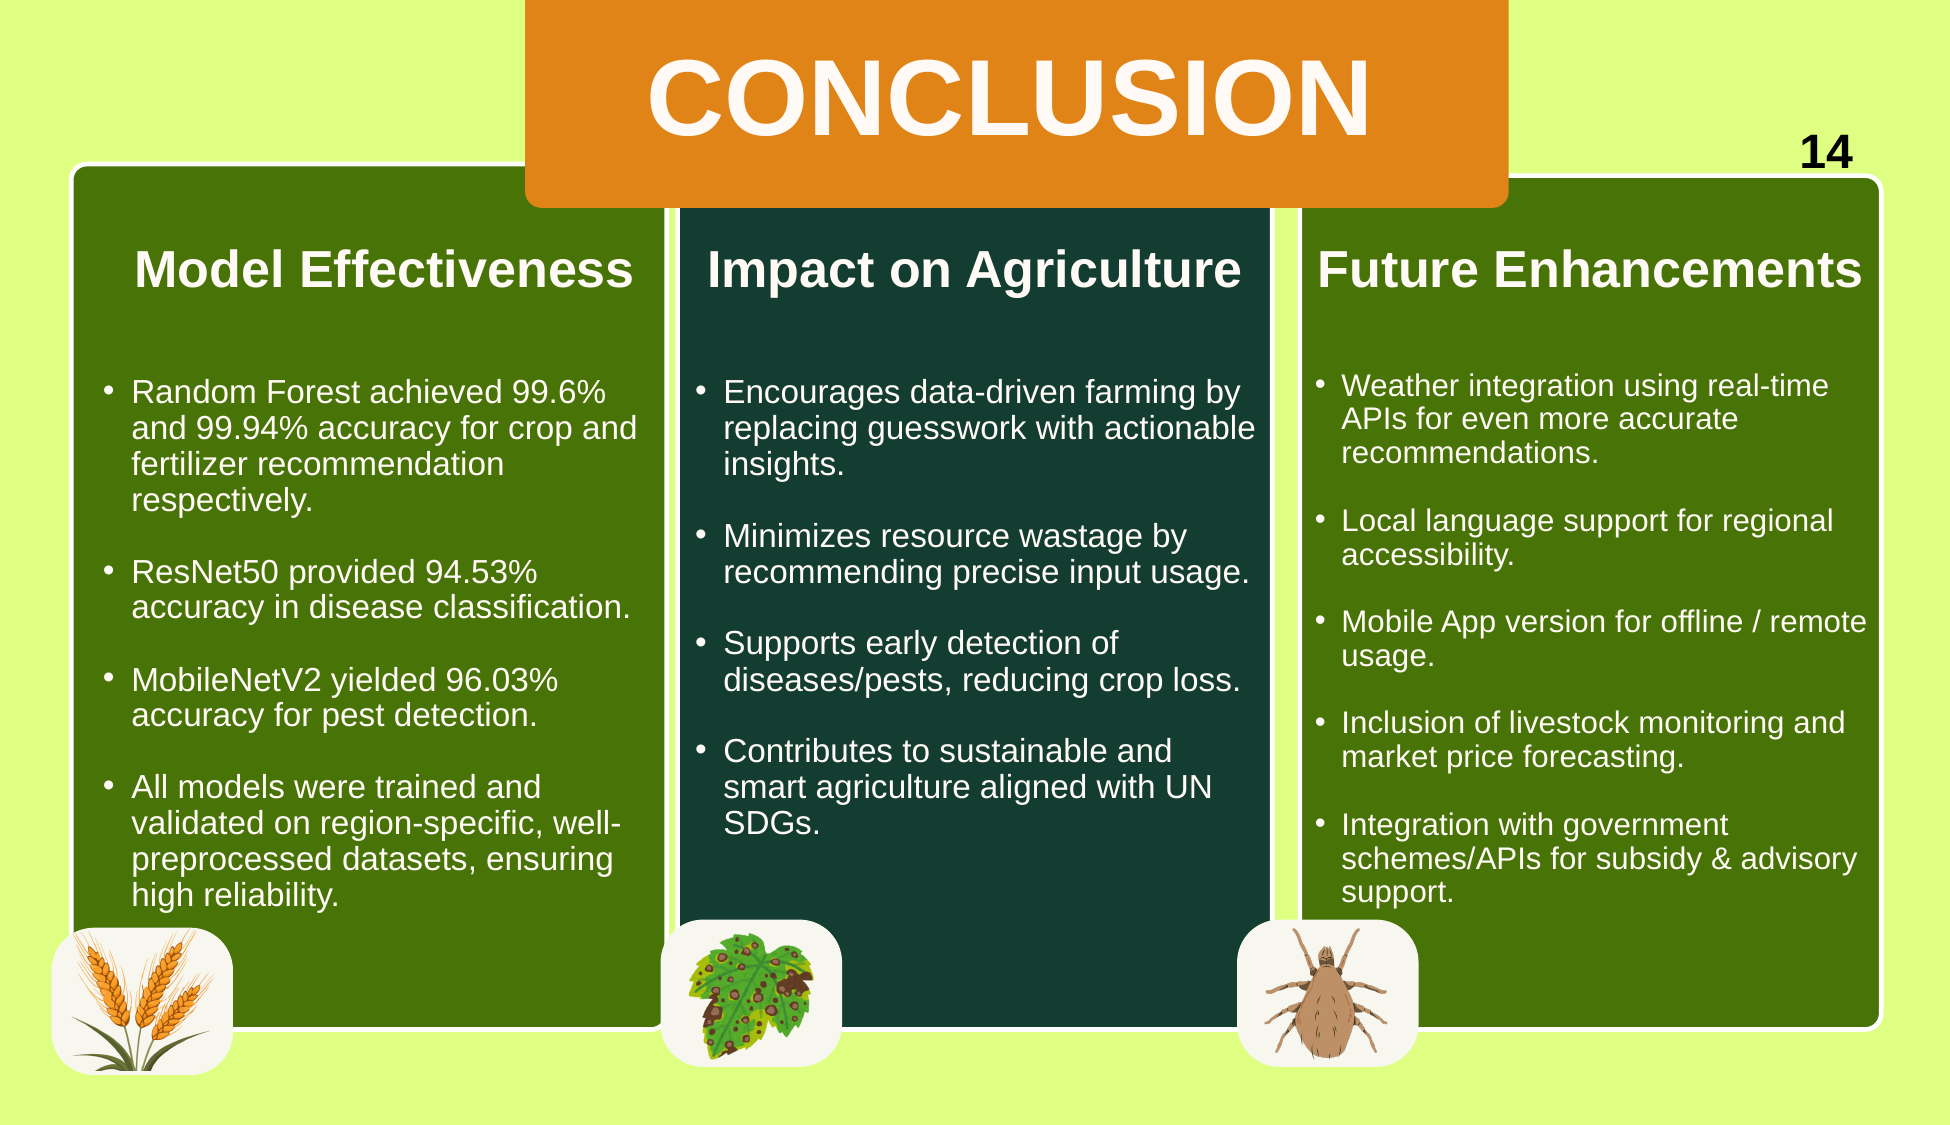

CONCLUSION
14

Model Effectiveness
Impact on Agriculture
Future Enhancements
Weather integration using real-time APIs for even more accurate recommendations.

Local language support for regional accessibility.

Mobile App version for offline / remote usage.

Inclusion of livestock monitoring and market price forecasting.

Integration with government schemes/APIs for subsidy & advisory support.
Random Forest achieved 99.6% and 99.94% accuracy for crop and fertilizer recommendation respectively.

ResNet50 provided 94.53% accuracy in disease classification.

MobileNetV2 yielded 96.03% accuracy for pest detection.

All models were trained and validated on region-specific, well-preprocessed datasets, ensuring high reliability.
Encourages data-driven farming by replacing guesswork with actionable insights.

Minimizes resource wastage by recommending precise input usage.

Supports early detection of diseases/pests, reducing crop loss.

Contributes to sustainable and smart agriculture aligned with UN SDGs.